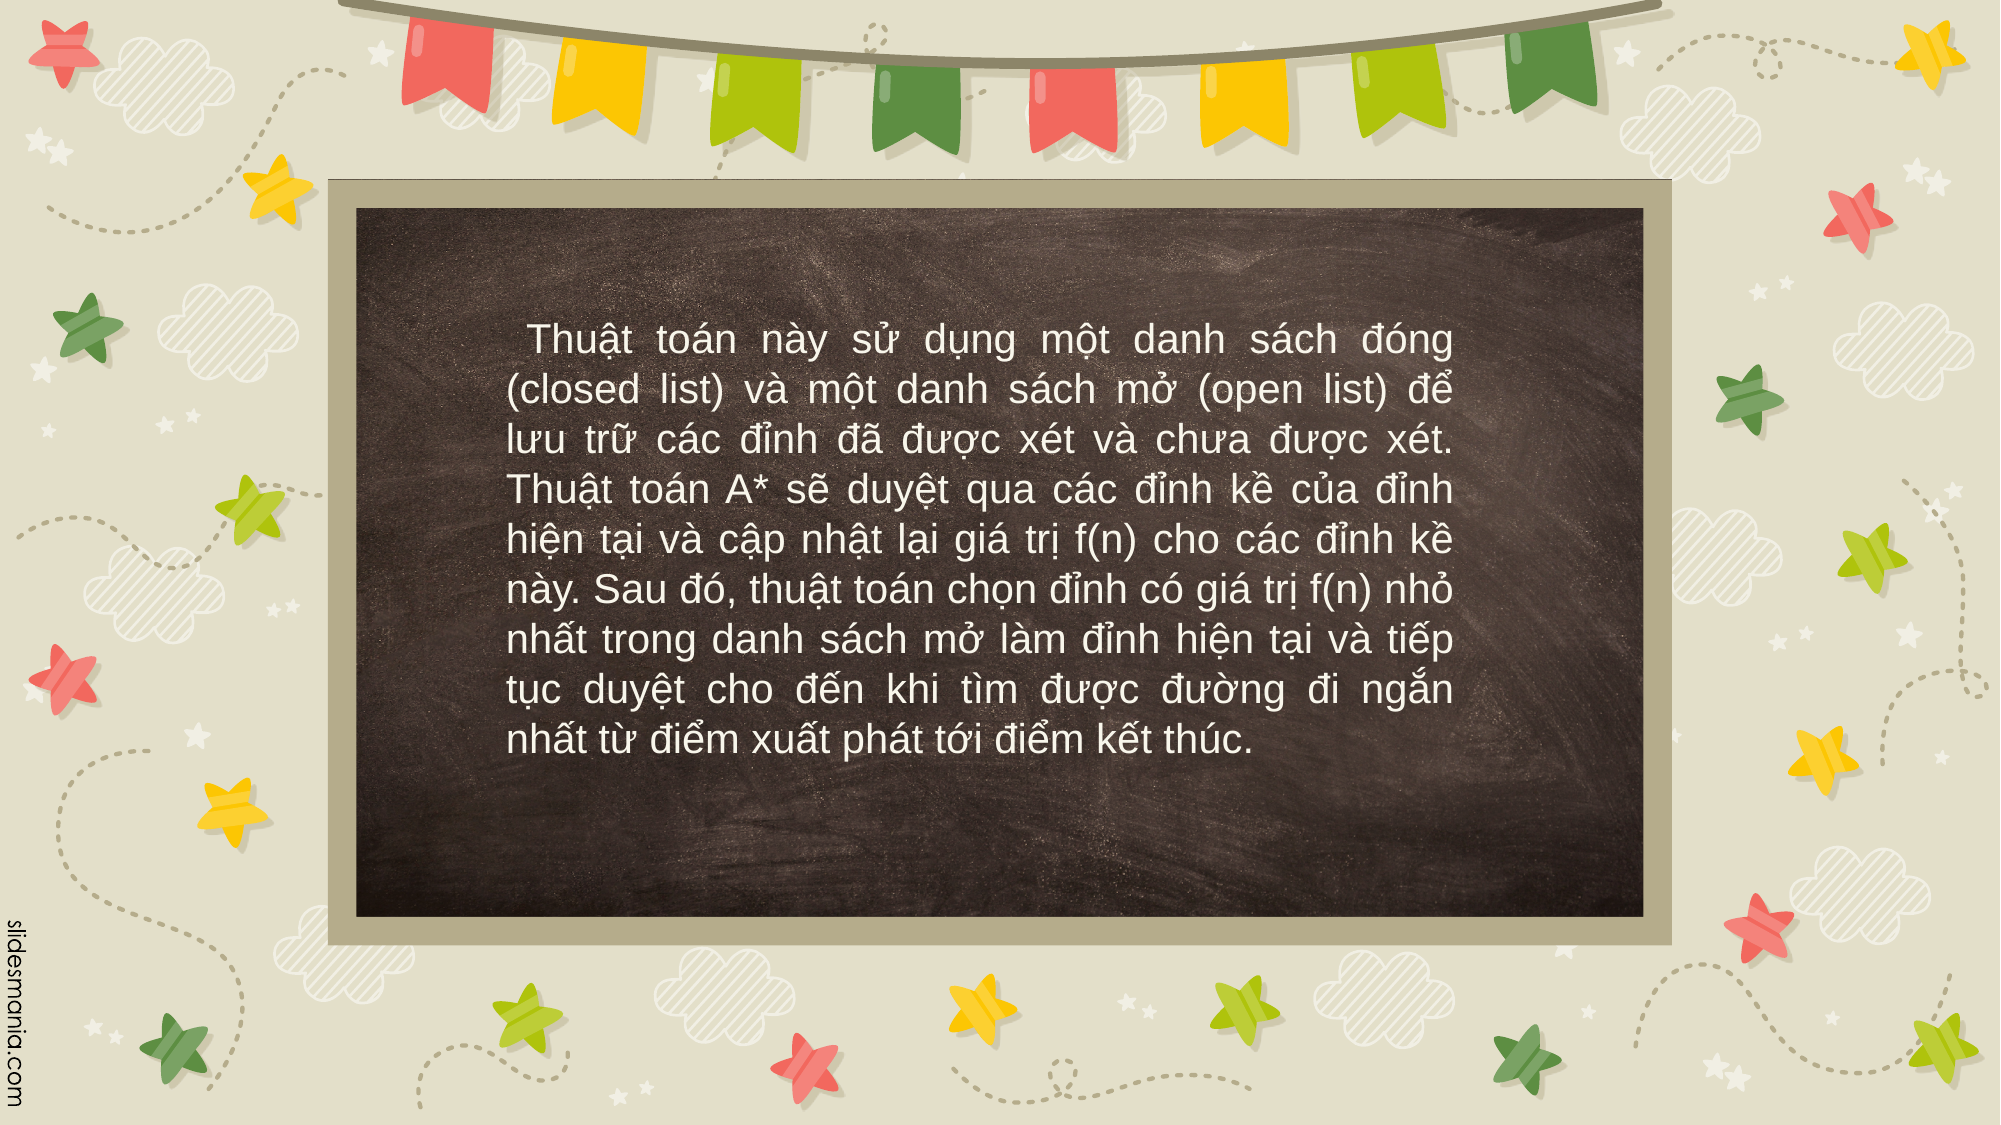

Thuật toán này sử dụng một danh sách đóng (closed list) và một danh sách mở (open list) để lưu trữ các đỉnh đã được xét và chưa được xét. Thuật toán A* sẽ duyệt qua các đỉnh kề của đỉnh hiện tại và cập nhật lại giá trị f(n) cho các đỉnh kề này. Sau đó, thuật toán chọn đỉnh có giá trị f(n) nhỏ nhất trong danh sách mở làm đỉnh hiện tại và tiếp tục duyệt cho đến khi tìm được đường đi ngắn nhất từ điểm xuất phát tới điểm kết thúc.